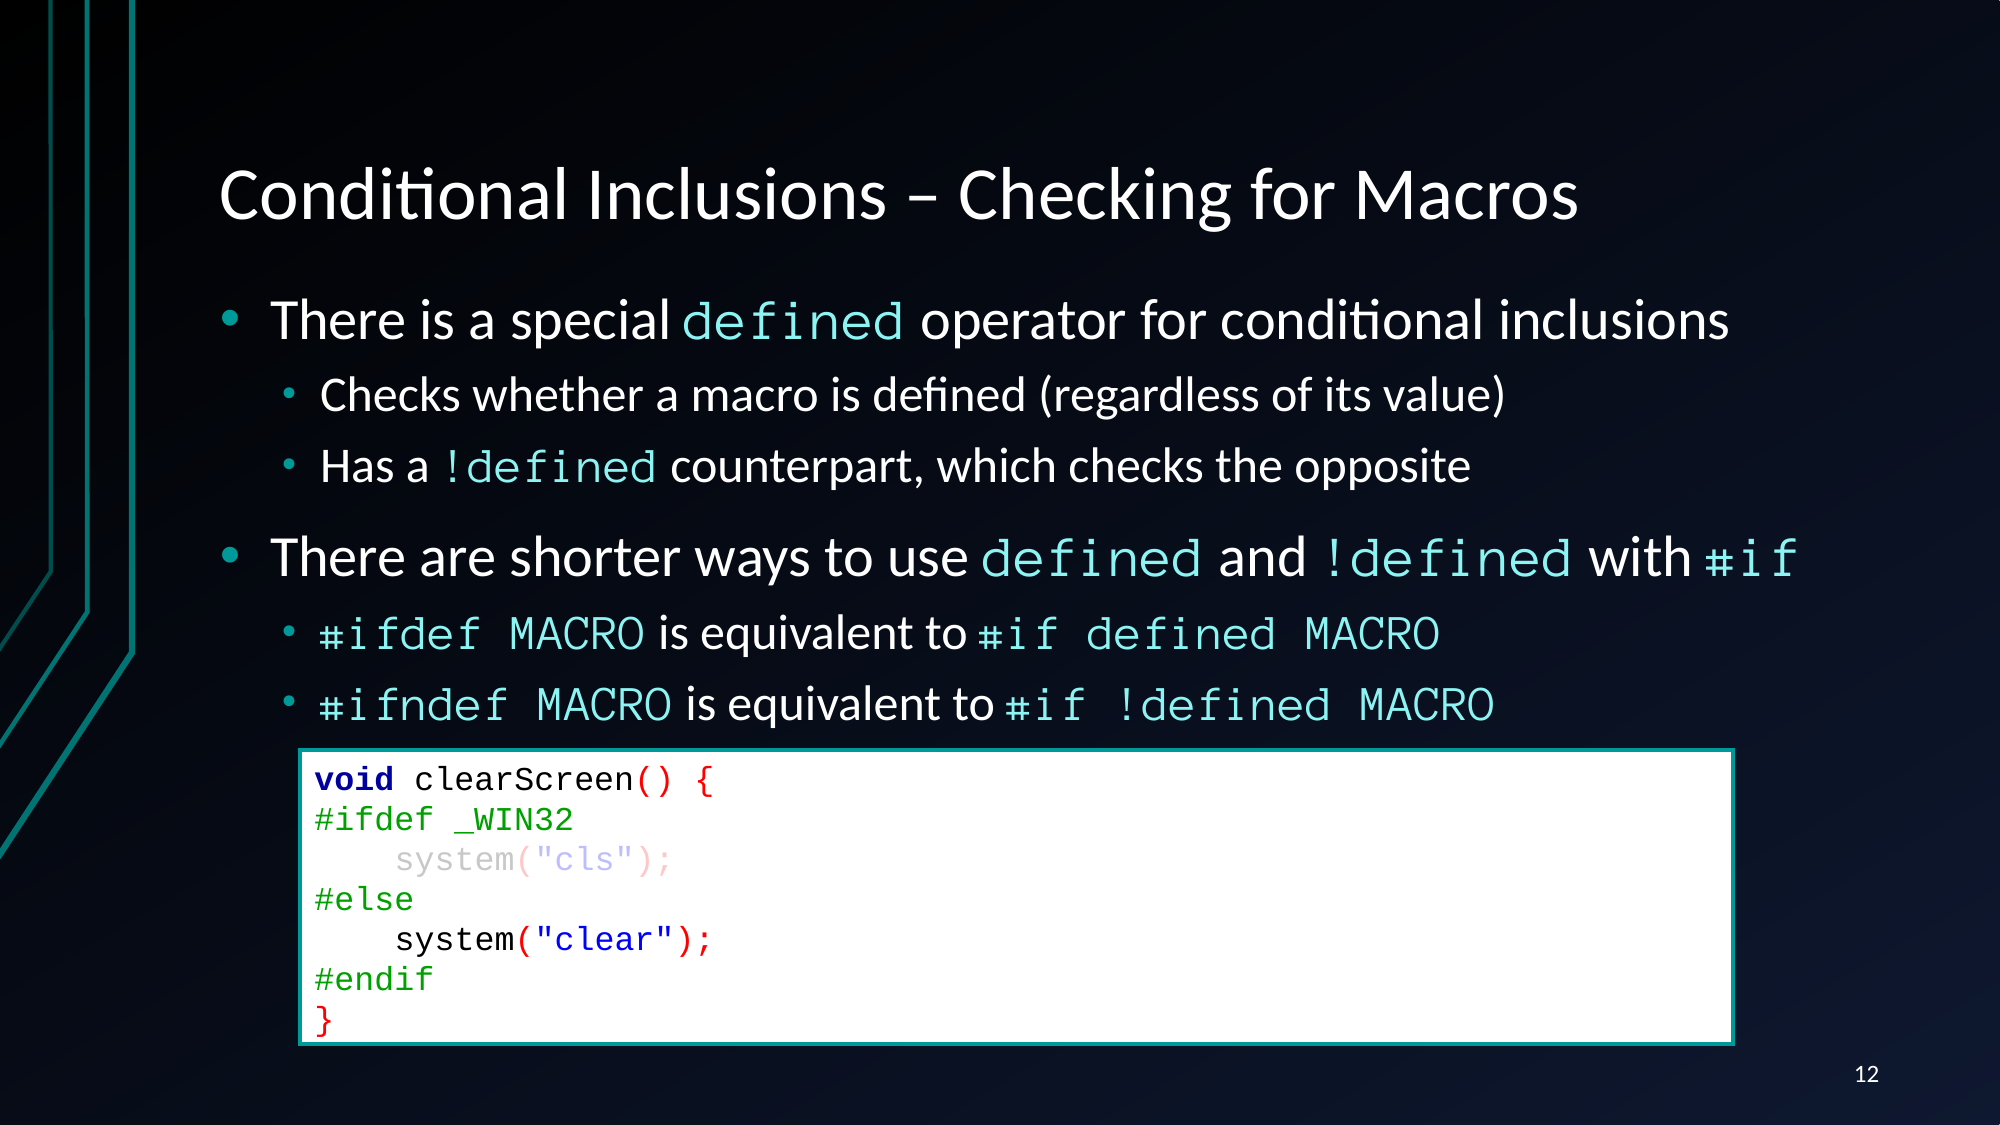

# Conditional Inclusions – Checking for Macros
There is a special defined operator for conditional inclusions
Checks whether a macro is defined (regardless of its value)
Has a !defined counterpart, which checks the opposite
There are shorter ways to use defined and !defined with #if
#ifdef MACRO is equivalent to #if defined MACRO
#ifndef MACRO is equivalent to #if !defined MACRO
void clearScreen() {
#ifdef _WIN32
    system("cls");
#else
    system("clear");
#endif
}
12